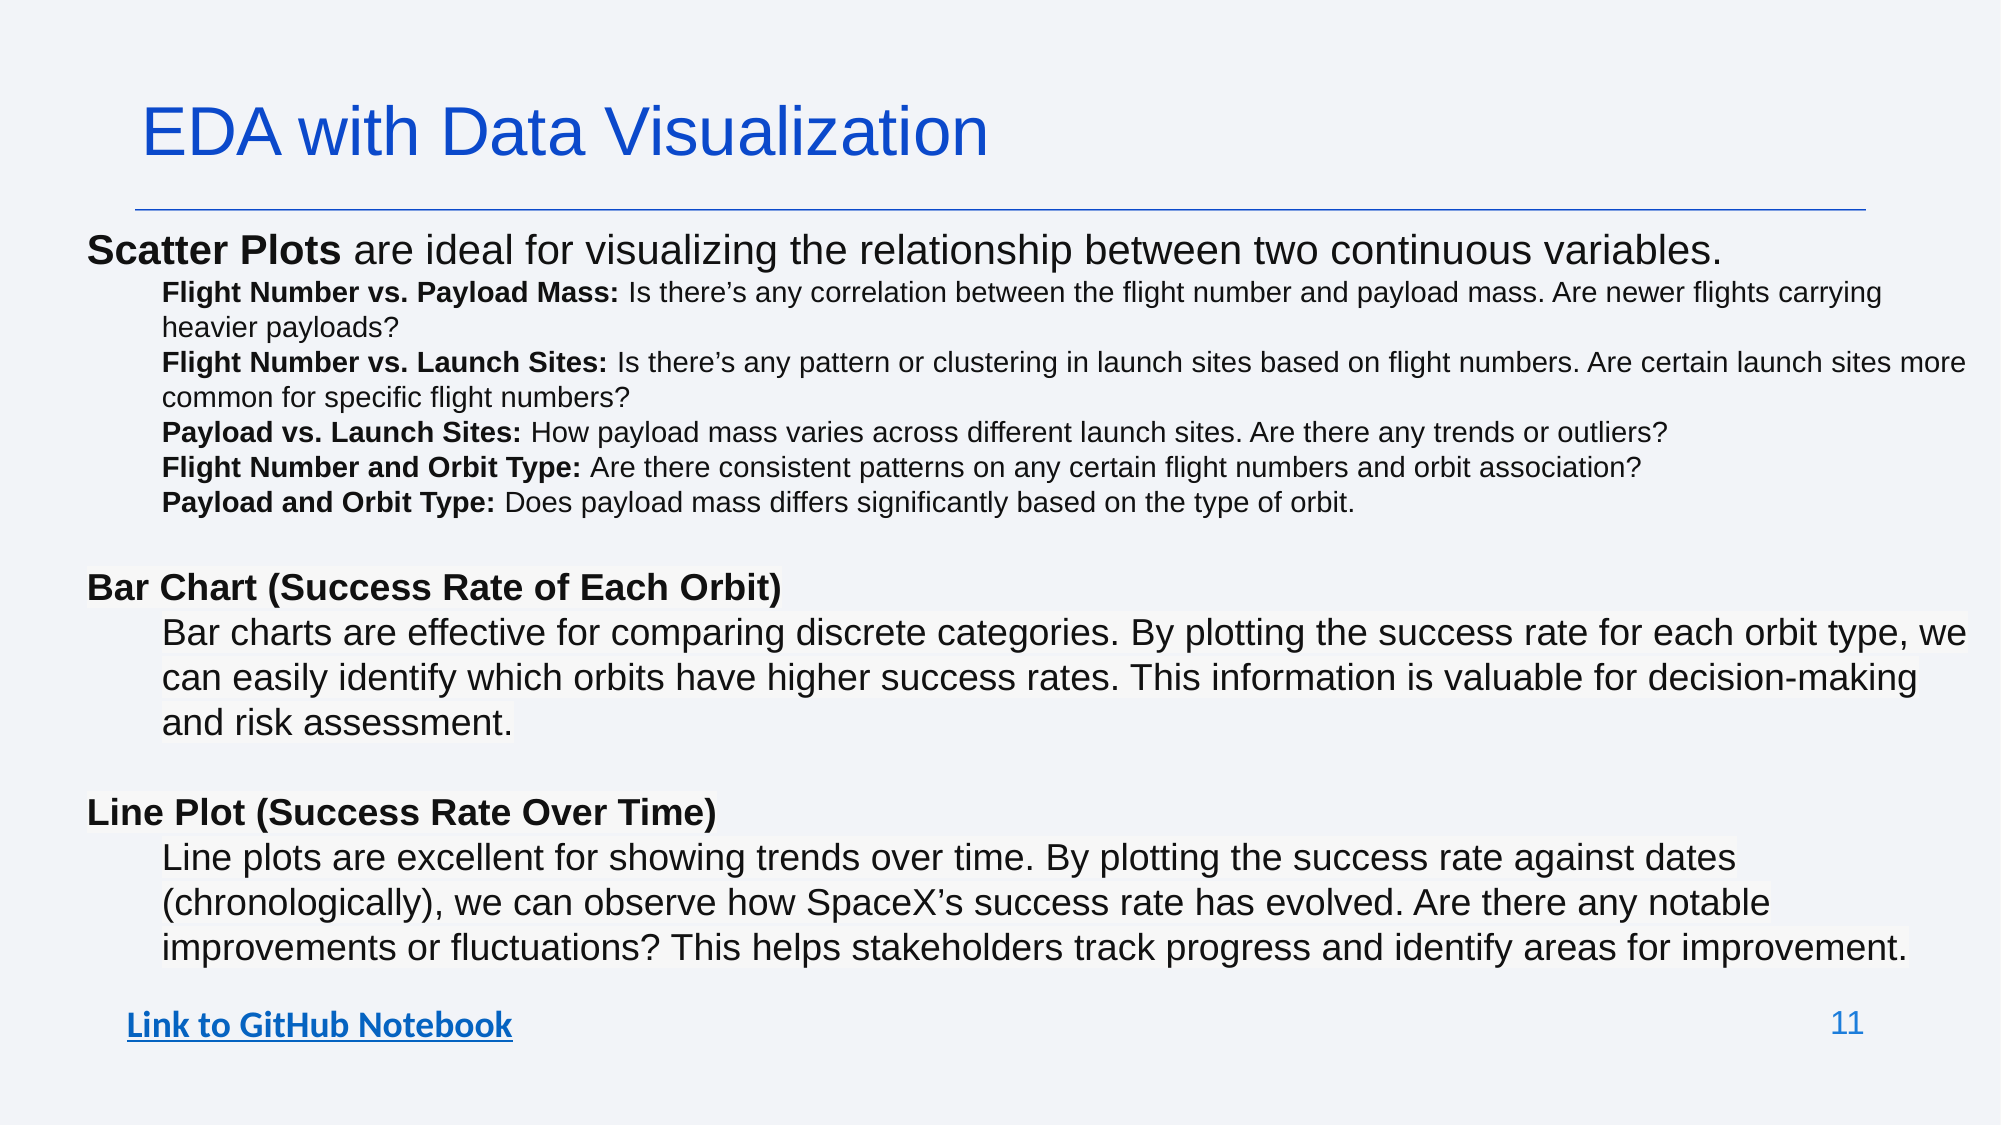

EDA with Data Visualization
Scatter Plots are ideal for visualizing the relationship between two continuous variables.
Flight Number vs. Payload Mass: Is there’s any correlation between the flight number and payload mass. Are newer flights carrying heavier payloads?
Flight Number vs. Launch Sites: Is there’s any pattern or clustering in launch sites based on flight numbers. Are certain launch sites more common for specific flight numbers?
Payload vs. Launch Sites: How payload mass varies across different launch sites. Are there any trends or outliers?
Flight Number and Orbit Type: Are there consistent patterns on any certain flight numbers and orbit association?
Payload and Orbit Type: Does payload mass differs significantly based on the type of orbit.

Bar Chart (Success Rate of Each Orbit)
Bar charts are effective for comparing discrete categories. By plotting the success rate for each orbit type, we can easily identify which orbits have higher success rates. This information is valuable for decision-making and risk assessment.

Line Plot (Success Rate Over Time)
Line plots are excellent for showing trends over time. By plotting the success rate against dates (chronologically), we can observe how SpaceX’s success rate has evolved. Are there any notable improvements or fluctuations? This helps stakeholders track progress and identify areas for improvement.
11
Link to GitHub Notebook